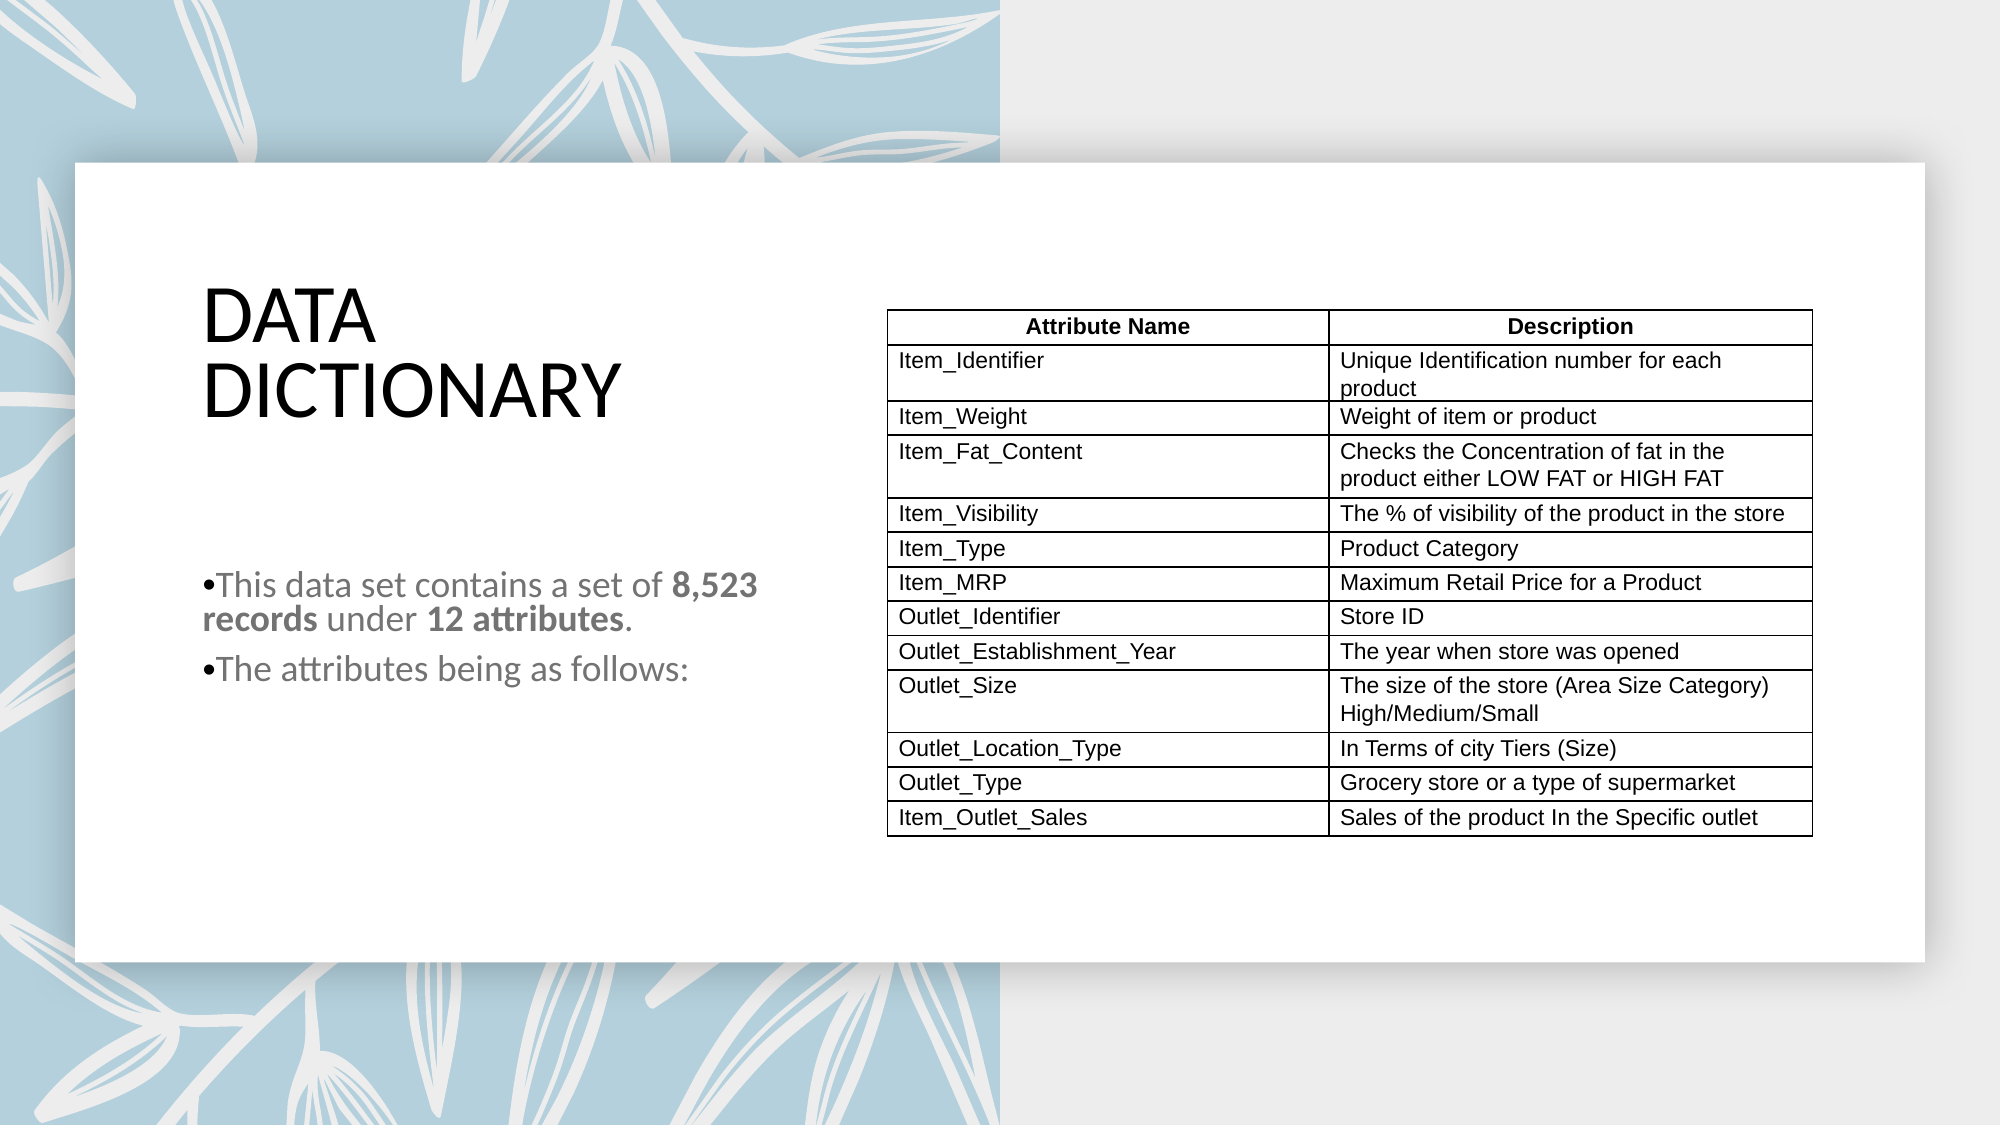

DATA DICTIONARY
| Attribute Name | Description |
| --- | --- |
| Item\_Identifier | Unique Identification number for each product |
| Item\_Weight | Weight of item or product |
| Item\_Fat\_Content | Checks the Concentration of fat in the product either LOW FAT or HIGH FAT |
| Item\_Visibility | The % of visibility of the product in the store |
| Item\_Type | Product Category |
| Item\_MRP | Maximum Retail Price for a Product |
| Outlet\_Identifier | Store ID |
| Outlet\_Establishment\_Year | The year when store was opened |
| Outlet\_Size | The size of the store (Area Size Category) High/Medium/Small |
| Outlet\_Location\_Type | In Terms of city Tiers (Size) |
| Outlet\_Type | Grocery store or a type of supermarket |
| Item\_Outlet\_Sales | Sales of the product In the Specific outlet |

This data set contains a set of 8,523 records under 12 attributes.
The attributes being as follows: